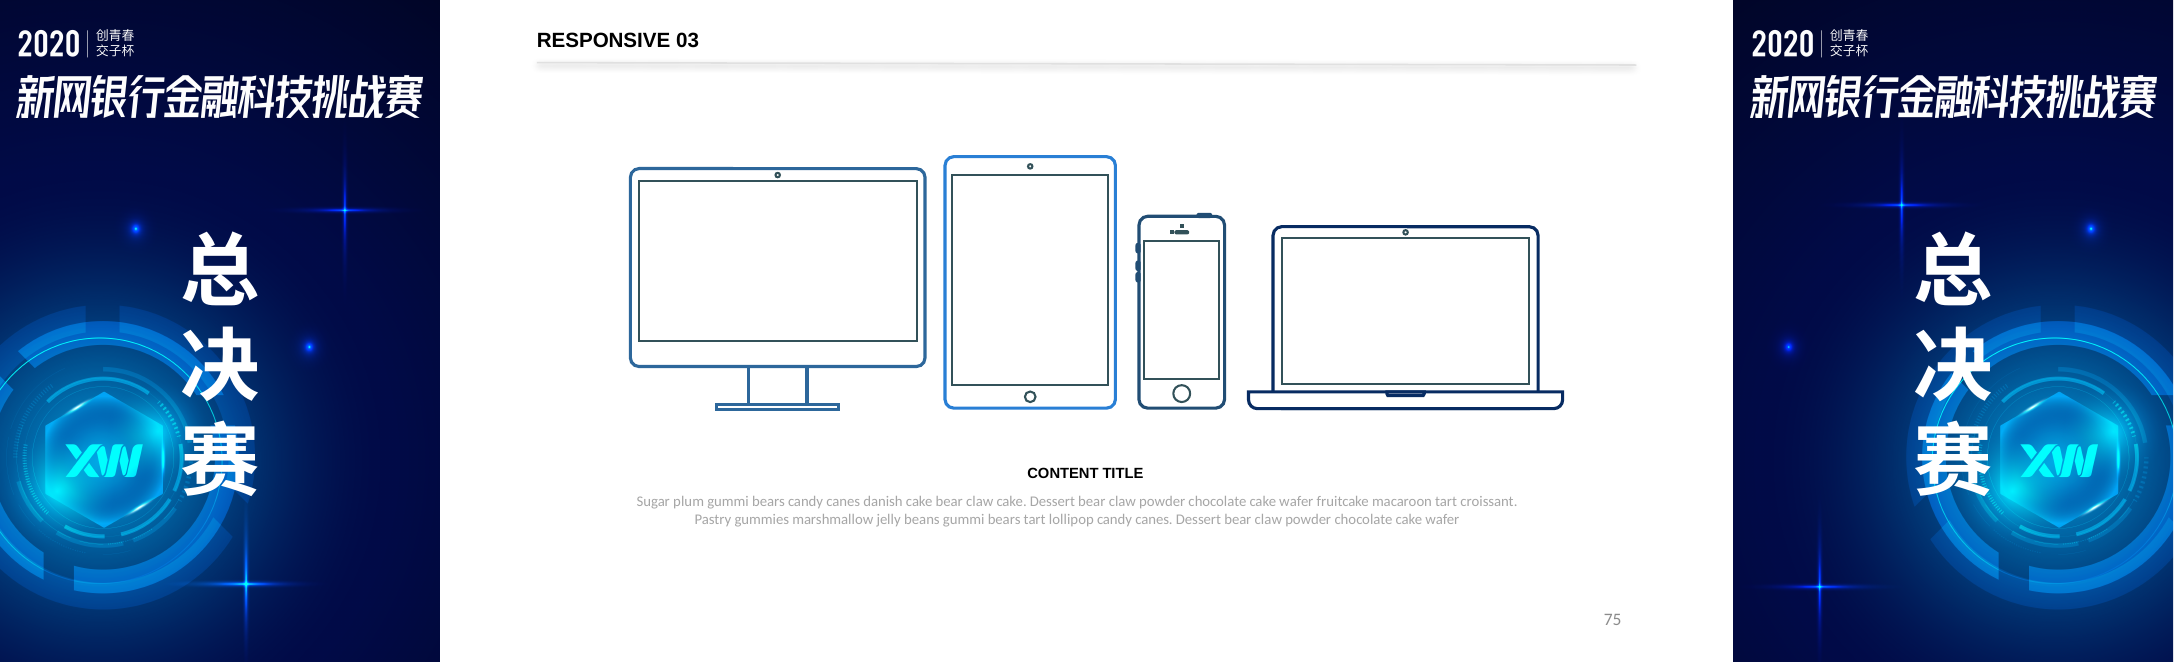

# RESPONSIVE 03

CONTENT TITLE
Sugar plum gummi bears candy canes danish cake bear claw cake. Dessert bear claw powder chocolate cake wafer fruitcake macaroon tart croissant. Pastry gummies marshmallow jelly beans gummi bears tart lollipop candy canes. Dessert bear claw powder chocolate cake wafer
75